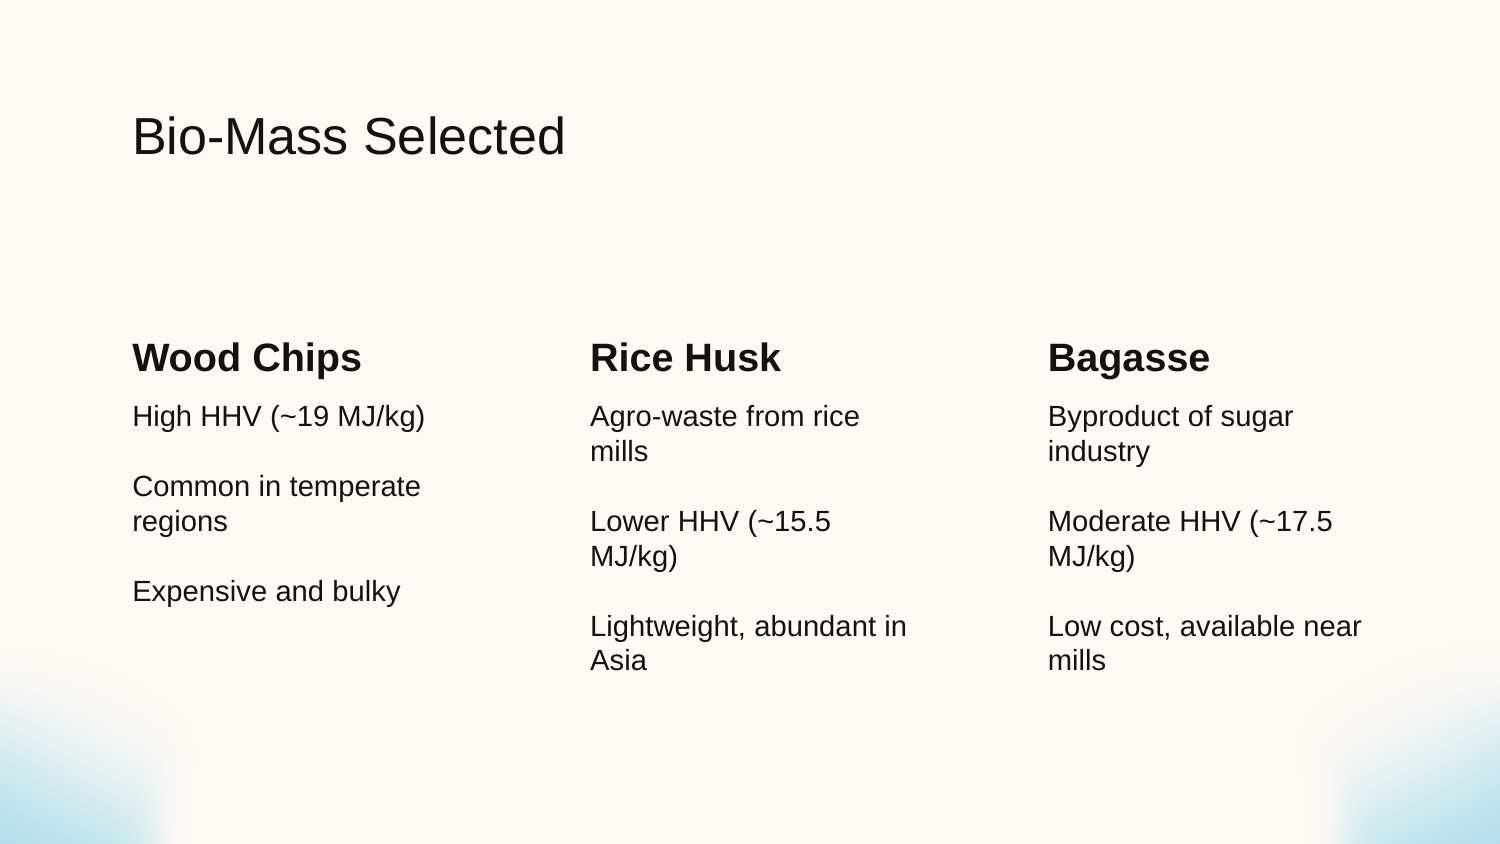

# Bio-Mass Selected
Wood Chips
Rice Husk
Bagasse
High HHV (~19 MJ/kg)

Common in temperate regions

Expensive and bulky
Agro-waste from rice mills

Lower HHV (~15.5 MJ/kg)

Lightweight, abundant in Asia
Byproduct of sugar industry

Moderate HHV (~17.5 MJ/kg)

Low cost, available near mills